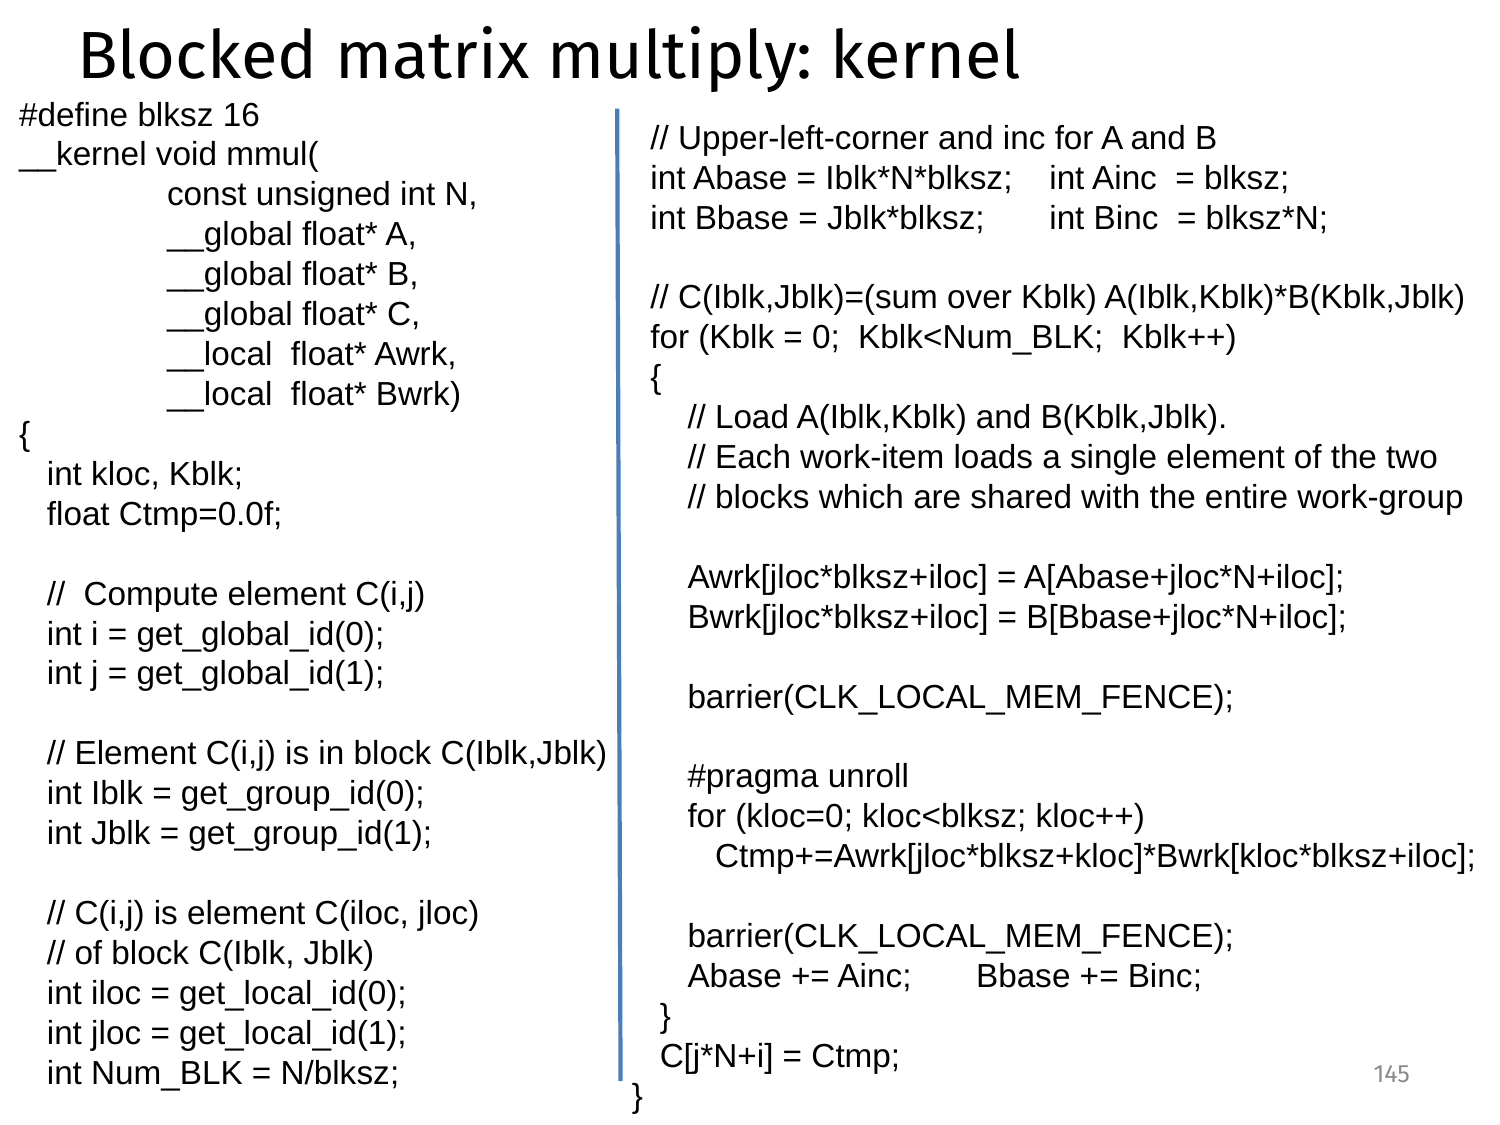

# Blocked matrix multiply: kernel
#define blksz 16
__kernel void mmul(
                const unsigned int N,
                __global float* A,
                __global float* B,
                __global float* C,
                __local  float* Awrk,
                __local  float* Bwrk)
{
   int kloc, Kblk;
   float Ctmp=0.0f;

   //  Compute element C(i,j)
   int i = get_global_id(0);
   int j = get_global_id(1);

   // Element C(i,j) is in block C(Iblk,Jblk)
   int Iblk = get_group_id(0);
   int Jblk = get_group_id(1);

   // C(i,j) is element C(iloc, jloc)
   // of block C(Iblk, Jblk)
   int iloc = get_local_id(0);
   int jloc = get_local_id(1);
   int Num_BLK = N/blksz;
  // Upper-left-corner and inc for A and B
  int Abase = Iblk*N*blksz;    int Ainc  = blksz;
  int Bbase = Jblk*blksz;       int Binc  = blksz*N;

  // C(Iblk,Jblk)=(sum over Kblk) A(Iblk,Kblk)*B(Kblk,Jblk)
  for (Kblk = 0;  Kblk<Num_BLK;  Kblk++)
  {
      // Load A(Iblk,Kblk) and B(Kblk,Jblk).
      // Each work-item loads a single element of the two
      // blocks which are shared with the entire work-group

      Awrk[jloc*blksz+iloc] = A[Abase+jloc*N+iloc];
      Bwrk[jloc*blksz+iloc] = B[Bbase+jloc*N+iloc];

      barrier(CLK_LOCAL_MEM_FENCE);

      #pragma unroll
      for (kloc=0; kloc<blksz; kloc++)
         Ctmp+=Awrk[jloc*blksz+kloc]*Bwrk[kloc*blksz+iloc];

      barrier(CLK_LOCAL_MEM_FENCE);
      Abase += Ainc;       Bbase += Binc;
   }
   C[j*N+i] = Ctmp;
}
145